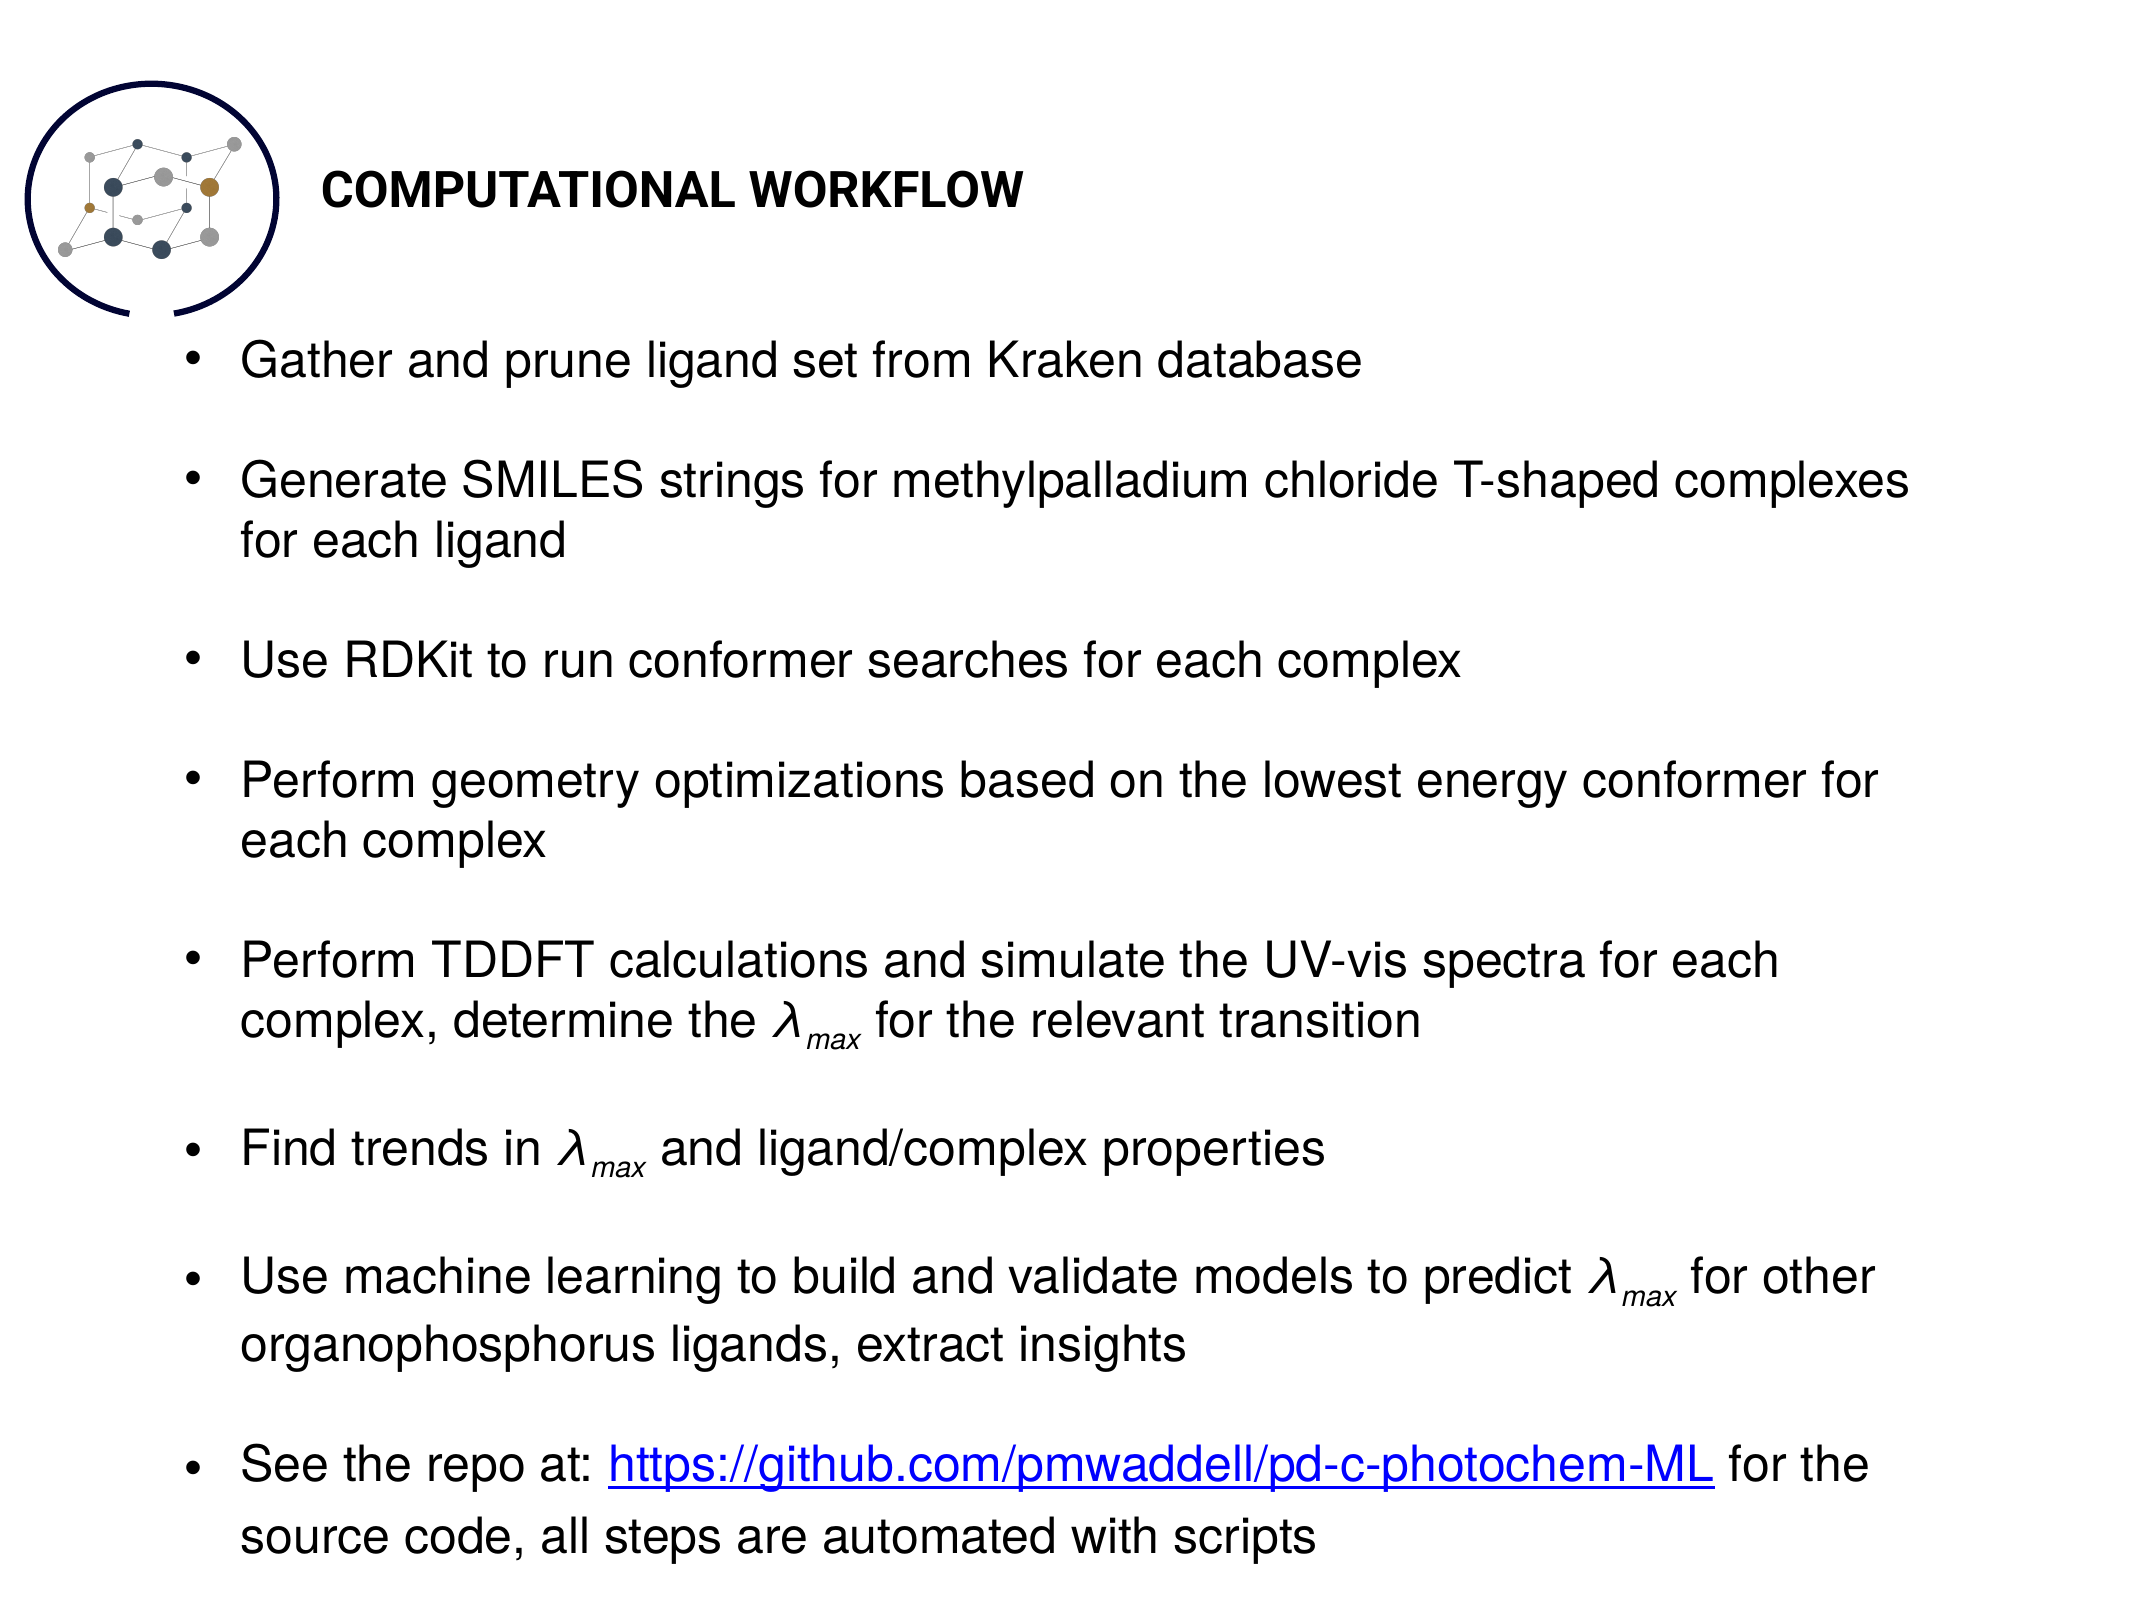

COMPUTATIONAL WORKFLOW
Gather and prune ligand set from Kraken database

Generate SMILES strings for methylpalladium chloride T-shaped complexes for each ligand

Use RDKit to run conformer searches for each complex

Perform geometry optimizations based on the lowest energy conformer for each complex

Perform TDDFT calculations and simulate the UV-vis spectra for each complex, determine the λmax for the relevant transition

Find trends in λmax and ligand/complex properties

Use machine learning to build and validate models to predict λmax for other organophosphorus ligands, extract insights

See the repo at: https://github.com/pmwaddell/pd-c-photochem-ML for the source code, all steps are automated with scripts